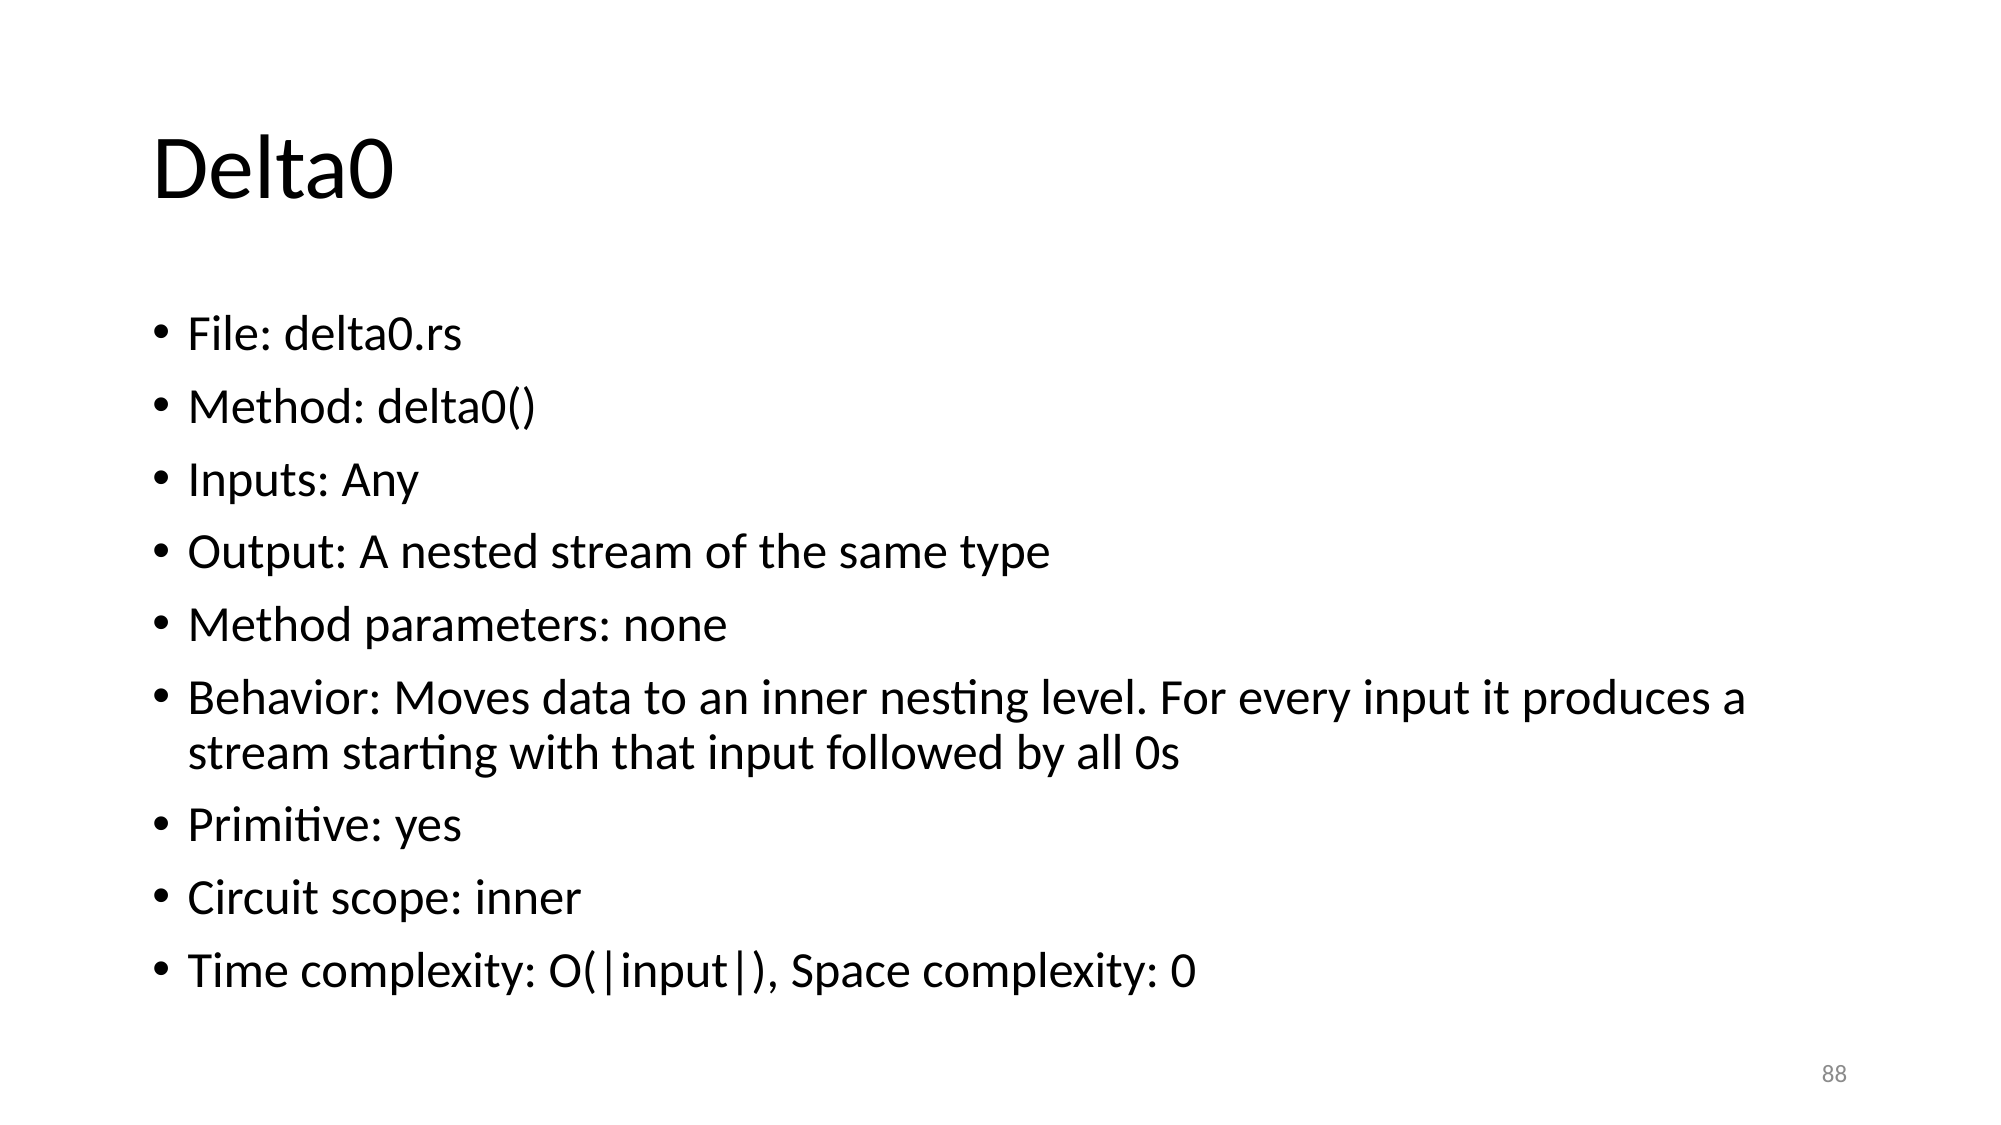

# Delta0
File: delta0.rs
Method: delta0()
Inputs: Any
Output: A nested stream of the same type
Method parameters: none
Behavior: Moves data to an inner nesting level. For every input it produces a stream starting with that input followed by all 0s
Primitive: yes
Circuit scope: inner
Time complexity: O(|input|), Space complexity: 0

88